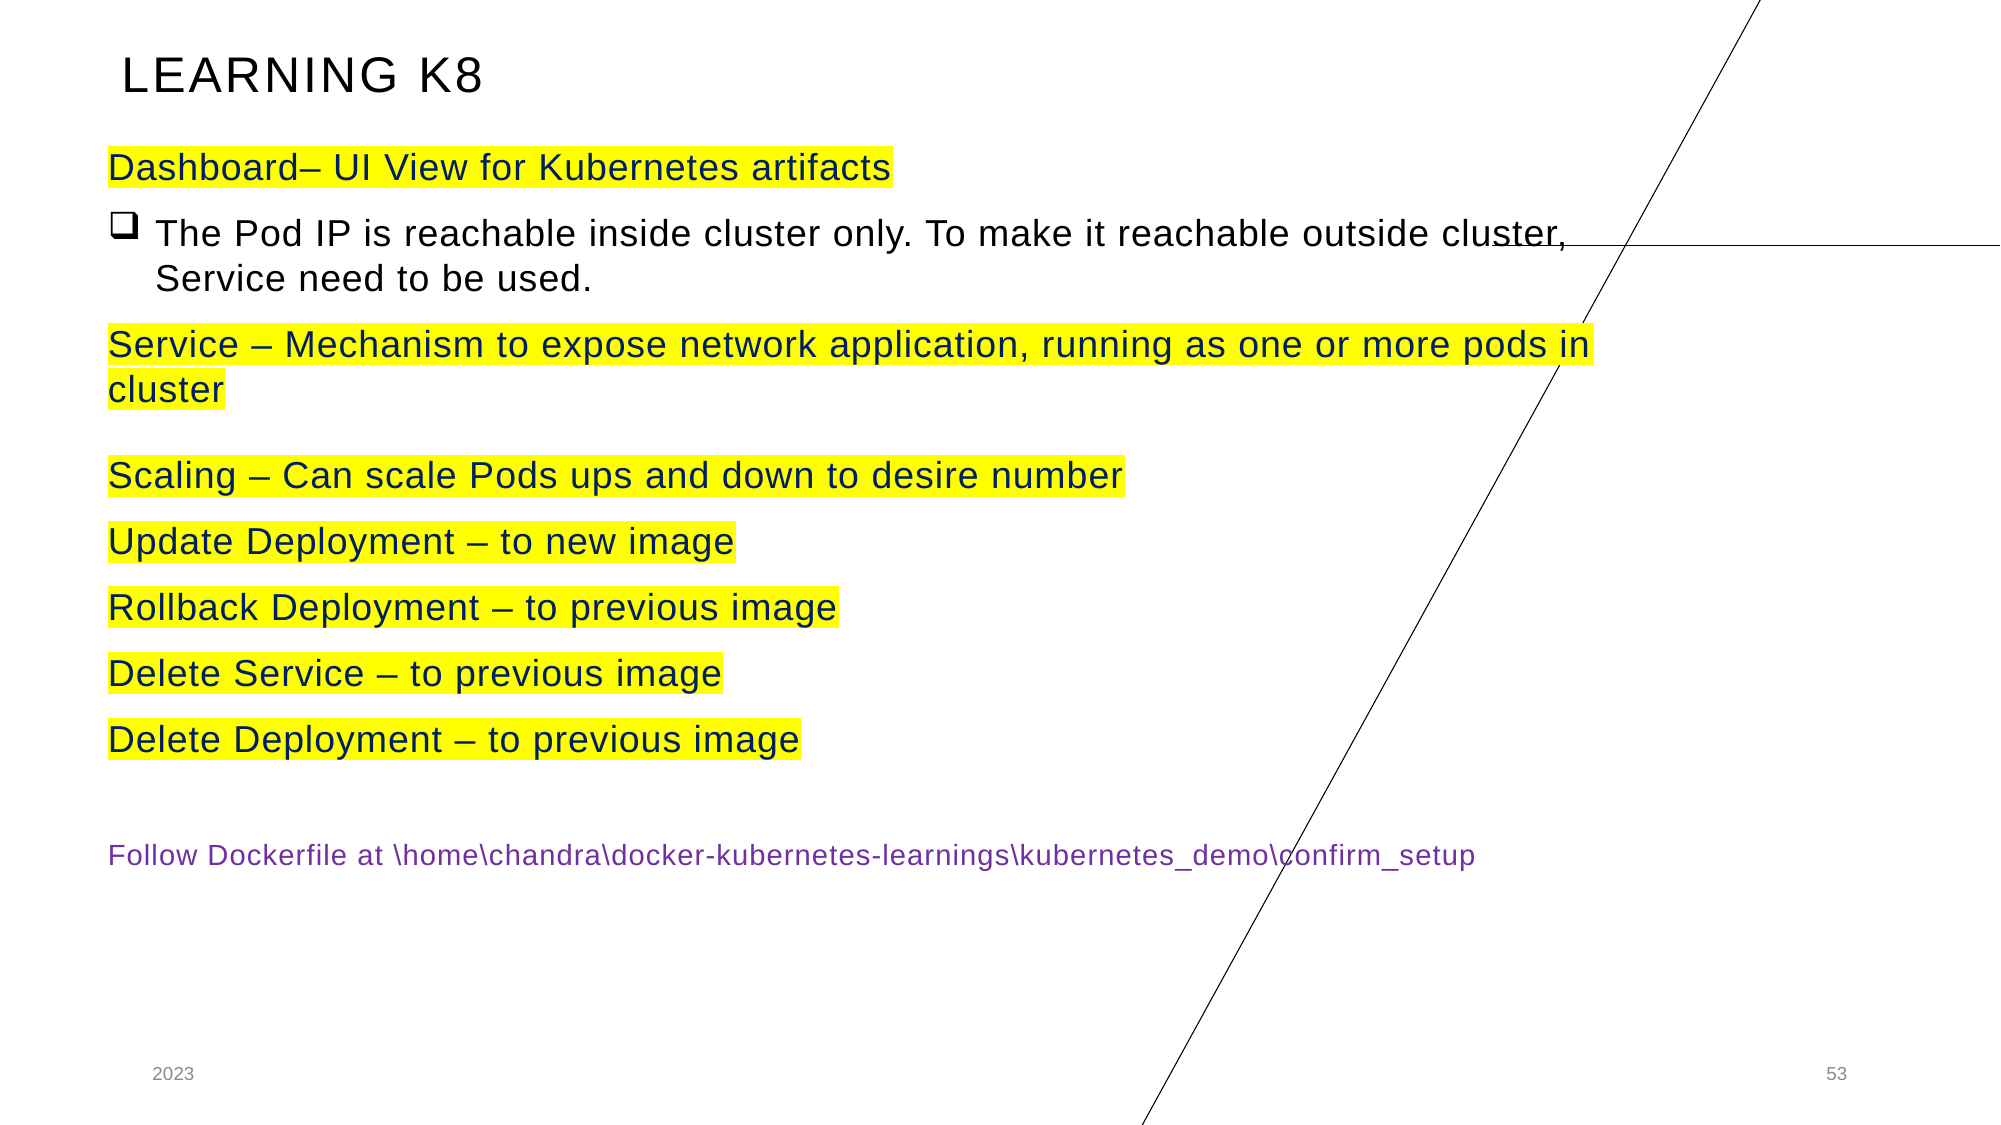

# Learning k8
Dashboard– UI View for Kubernetes artifacts
The Pod IP is reachable inside cluster only. To make it reachable outside cluster, Service need to be used.
Service – Mechanism to expose network application, running as one or more pods in cluster
Scaling – Can scale Pods ups and down to desire number
Update Deployment – to new image
Rollback Deployment – to previous image
Delete Service – to previous image
Delete Deployment – to previous image

Follow Dockerfile at \home\chandra\docker-kubernetes-learnings\kubernetes_demo\confirm_setup

2023
53